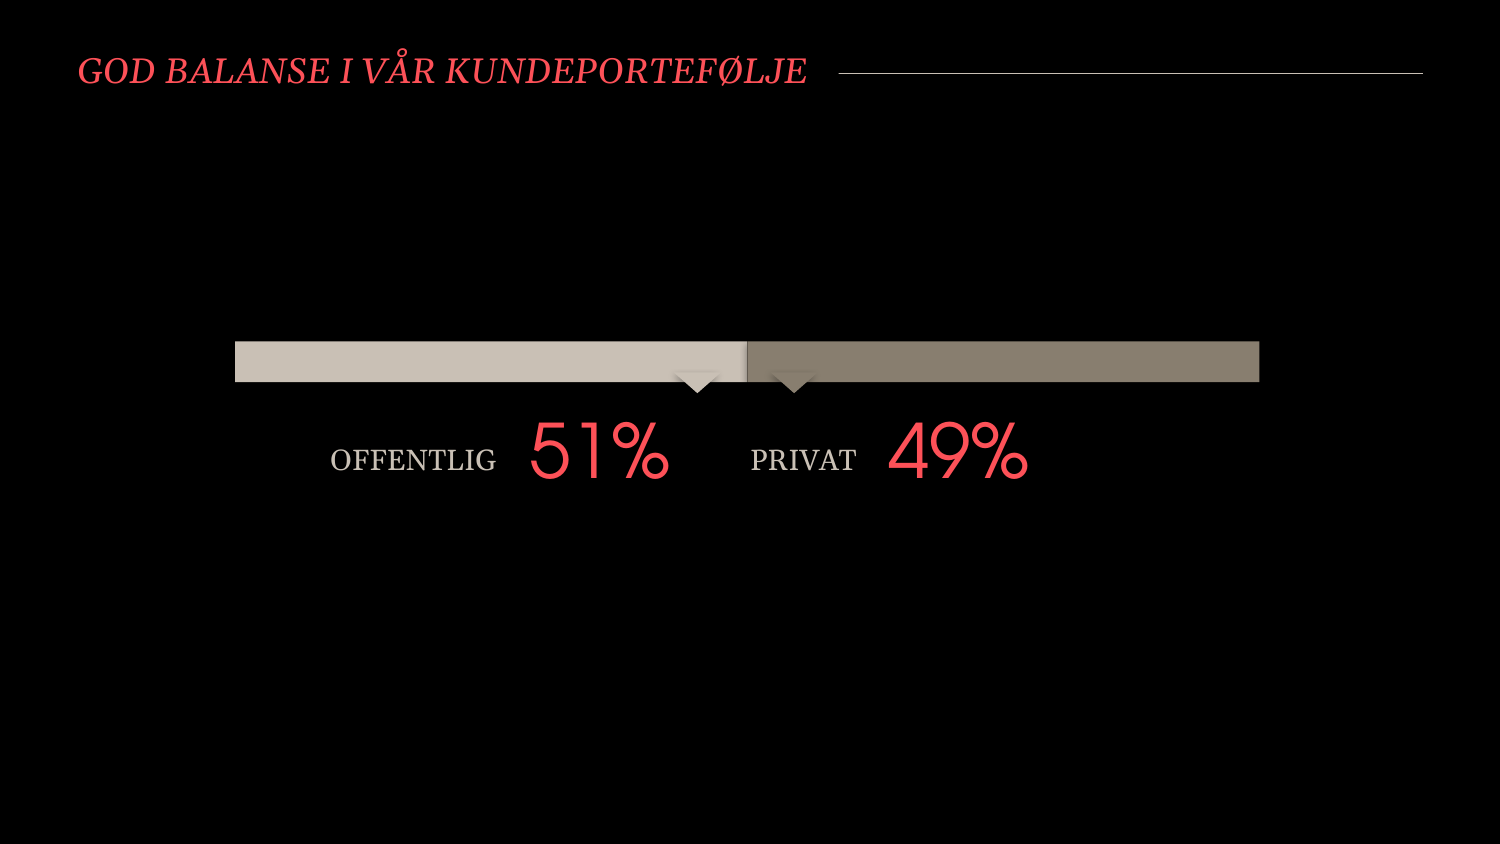

# God balanse i vår kundeportefølje

51%
49%
OFFENTLIG
PRIVAT